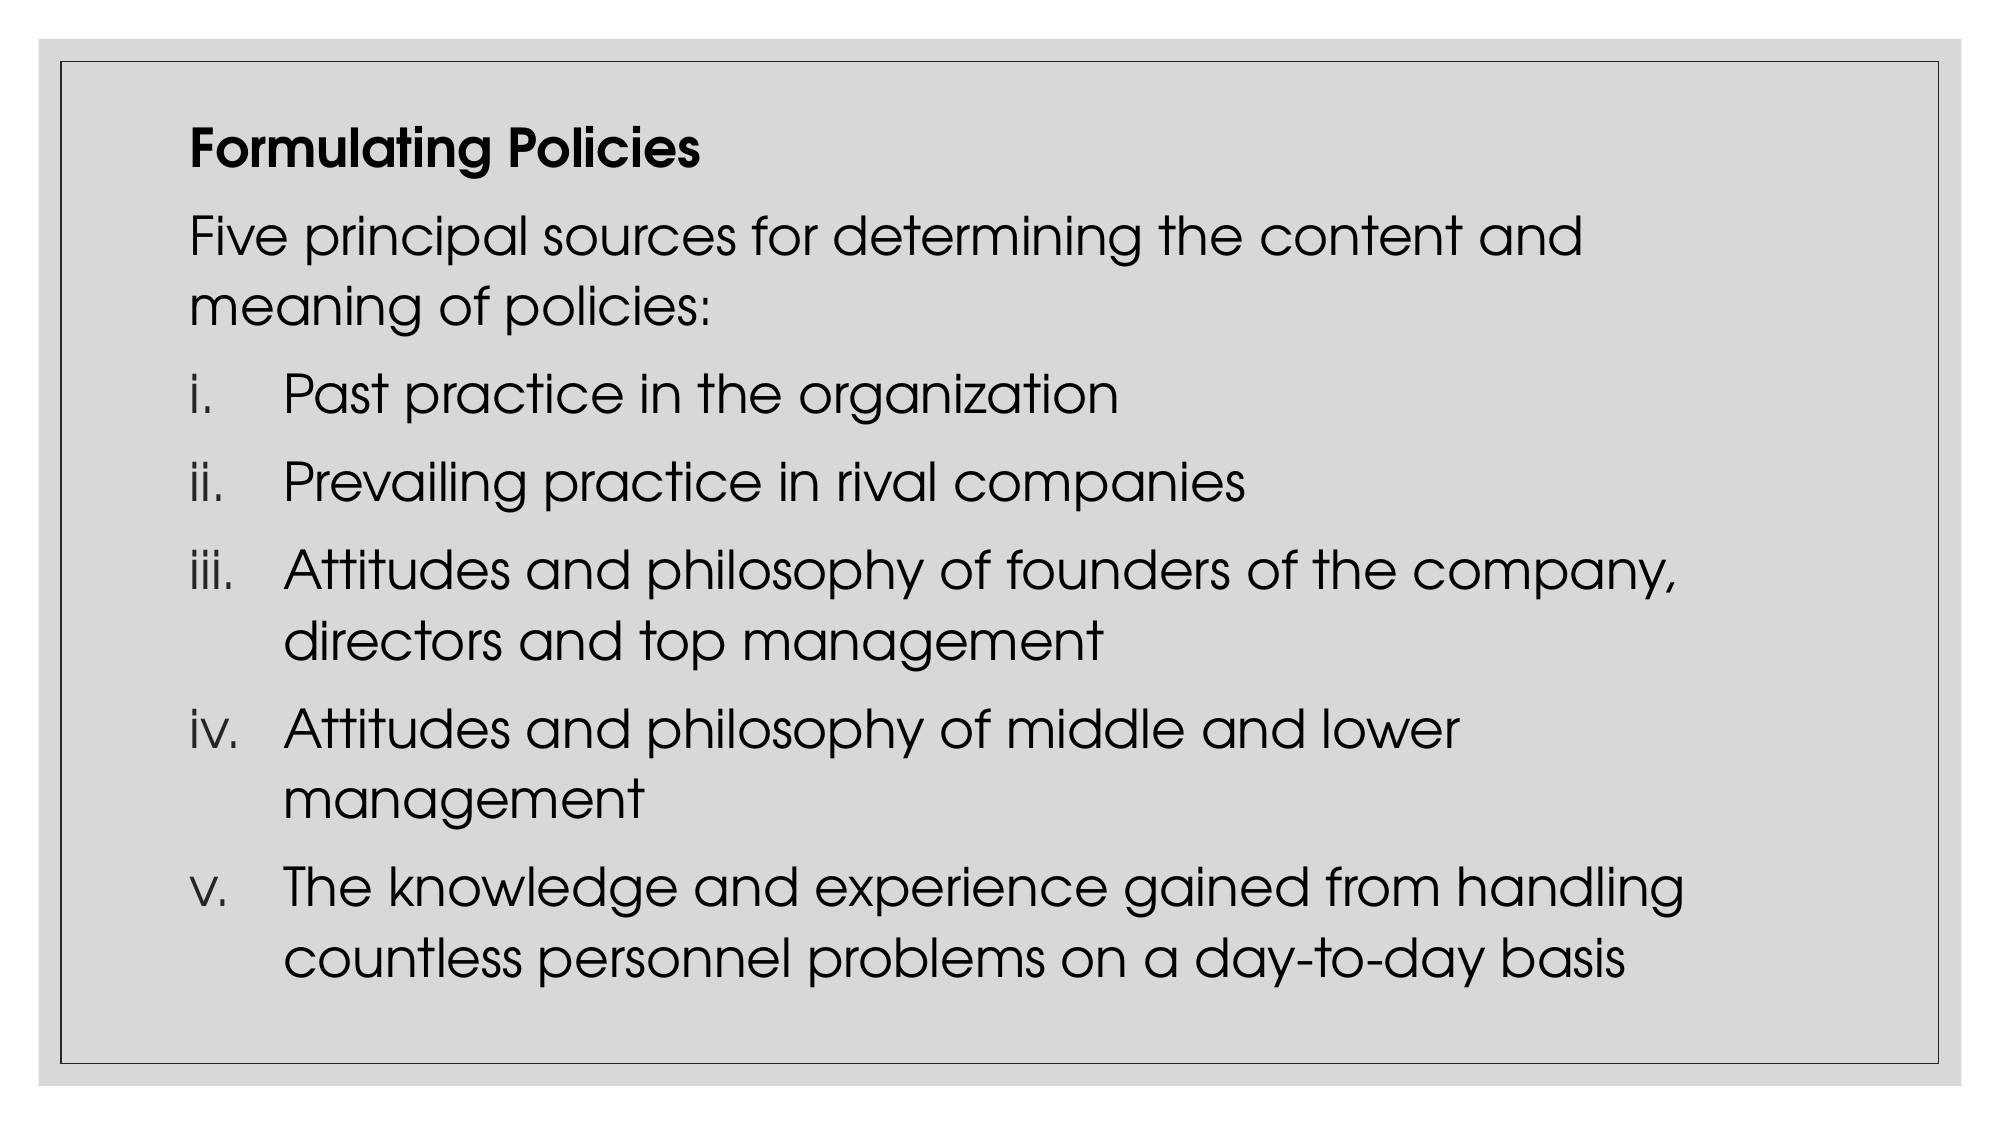

Formulating Policies
Five principal sources for determining the content and meaning of policies:
Past practice in the organization
Prevailing practice in rival companies
Attitudes and philosophy of founders of the company, directors and top management
Attitudes and philosophy of middle and lower management
The knowledge and experience gained from handling countless personnel problems on a day-to-day basis